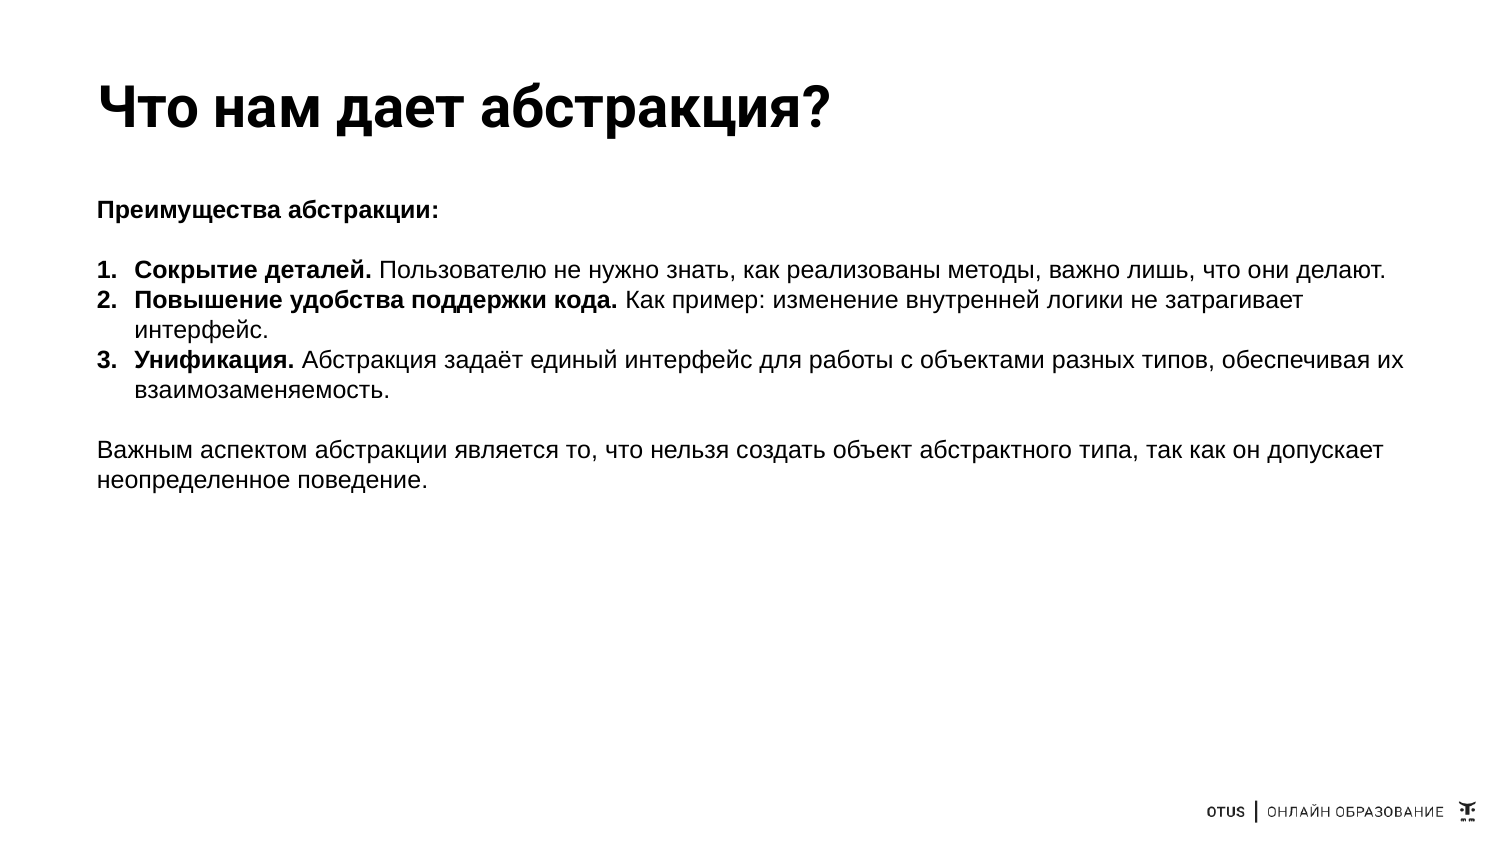

# Что нам дает абстракция?
Преимущества абстракции:

Сокрытие деталей. Пользователю не нужно знать, как реализованы методы, важно лишь, что они делают.
Повышение удобства поддержки кода. Как пример: изменение внутренней логики не затрагивает интерфейс.
Унификация. Абстракция задаёт единый интерфейс для работы с объектами разных типов, обеспечивая их взаимозаменяемость.

Важным аспектом абстракции является то, что нельзя создать объект абстрактного типа, так как он допускает неопределенное поведение.